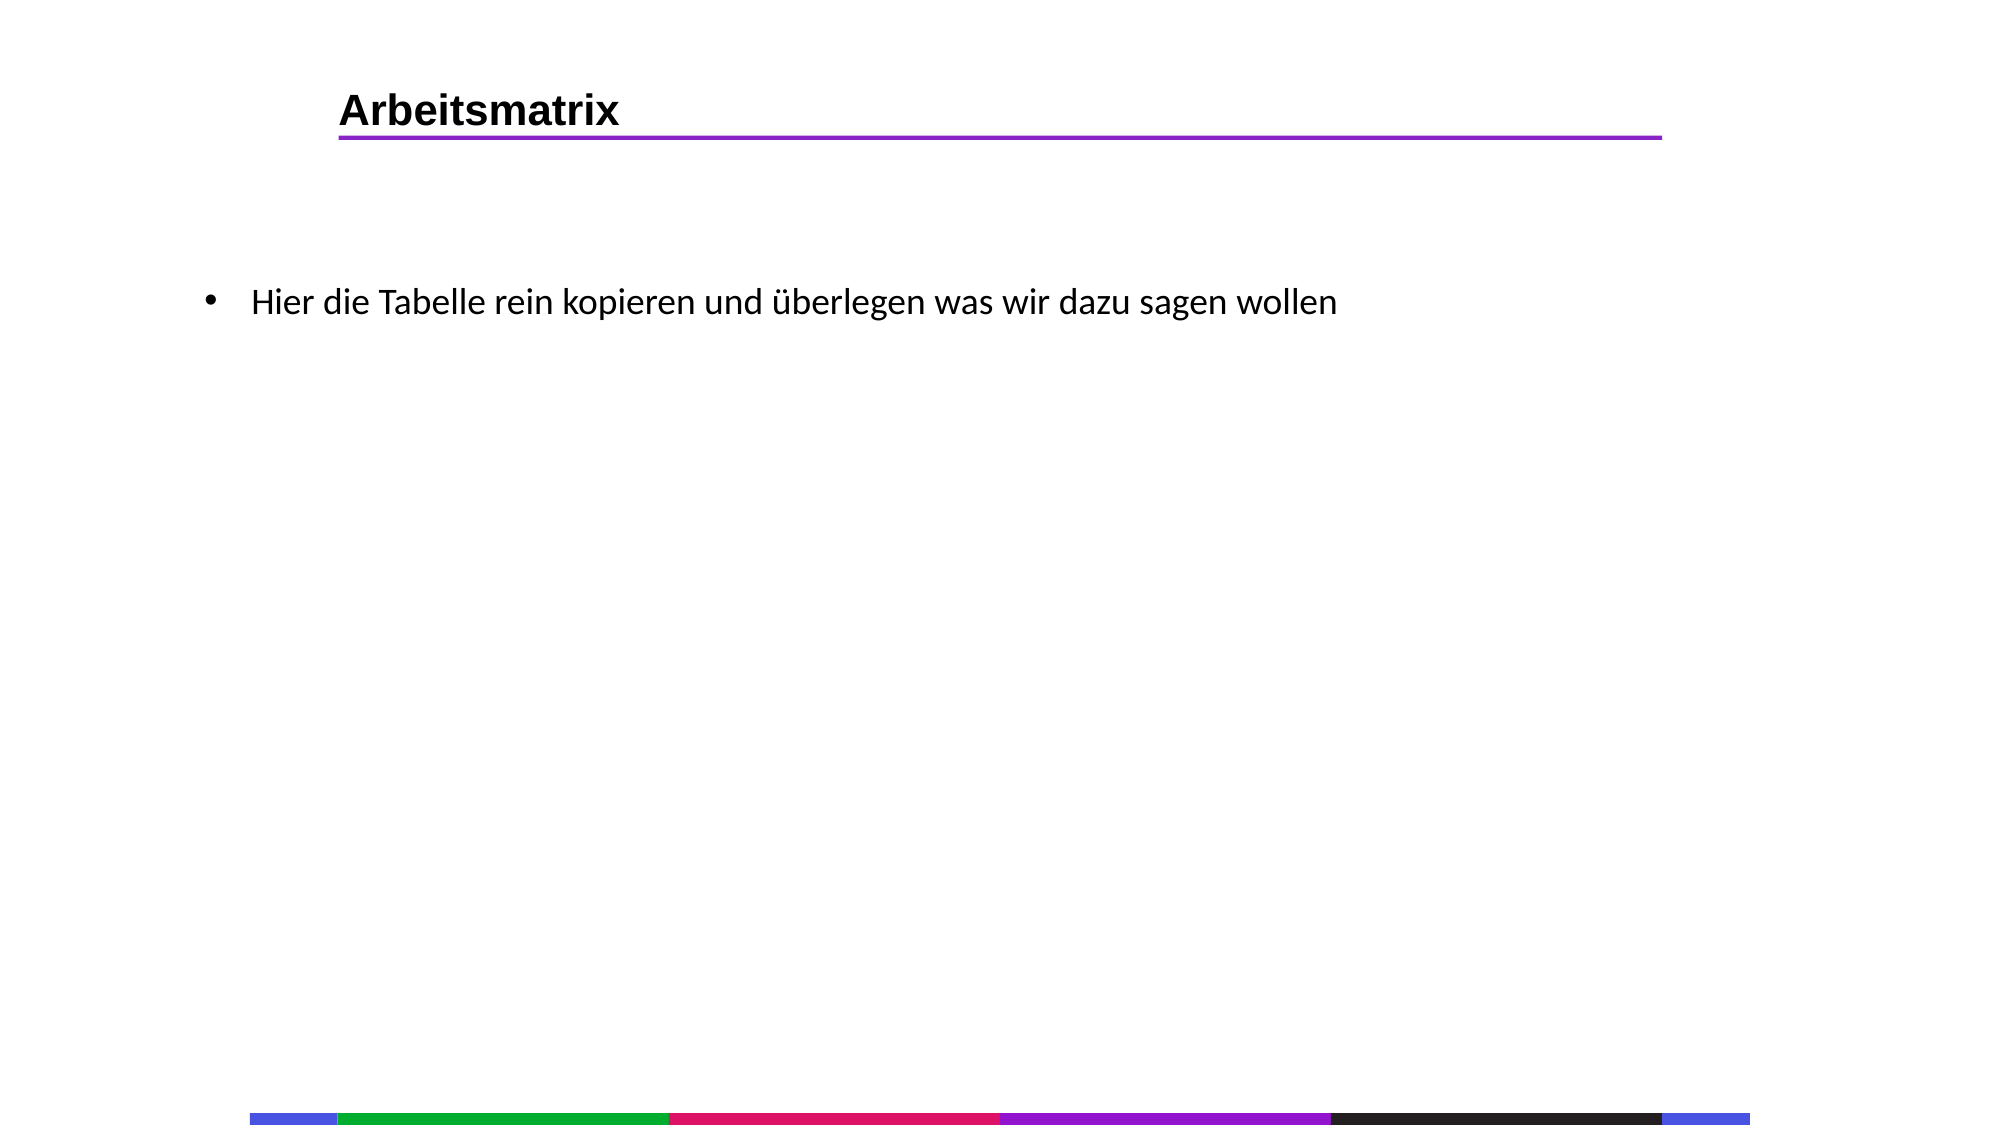

67
Arbeitsmatrix
53

21
53
Hier die Tabelle rein kopieren und überlegen was wir dazu sagen wollen

21
53
21
53
21
53
21
53
21
53
21
53
21
53

133
21
133
21
133
21
133
21
133
21
133